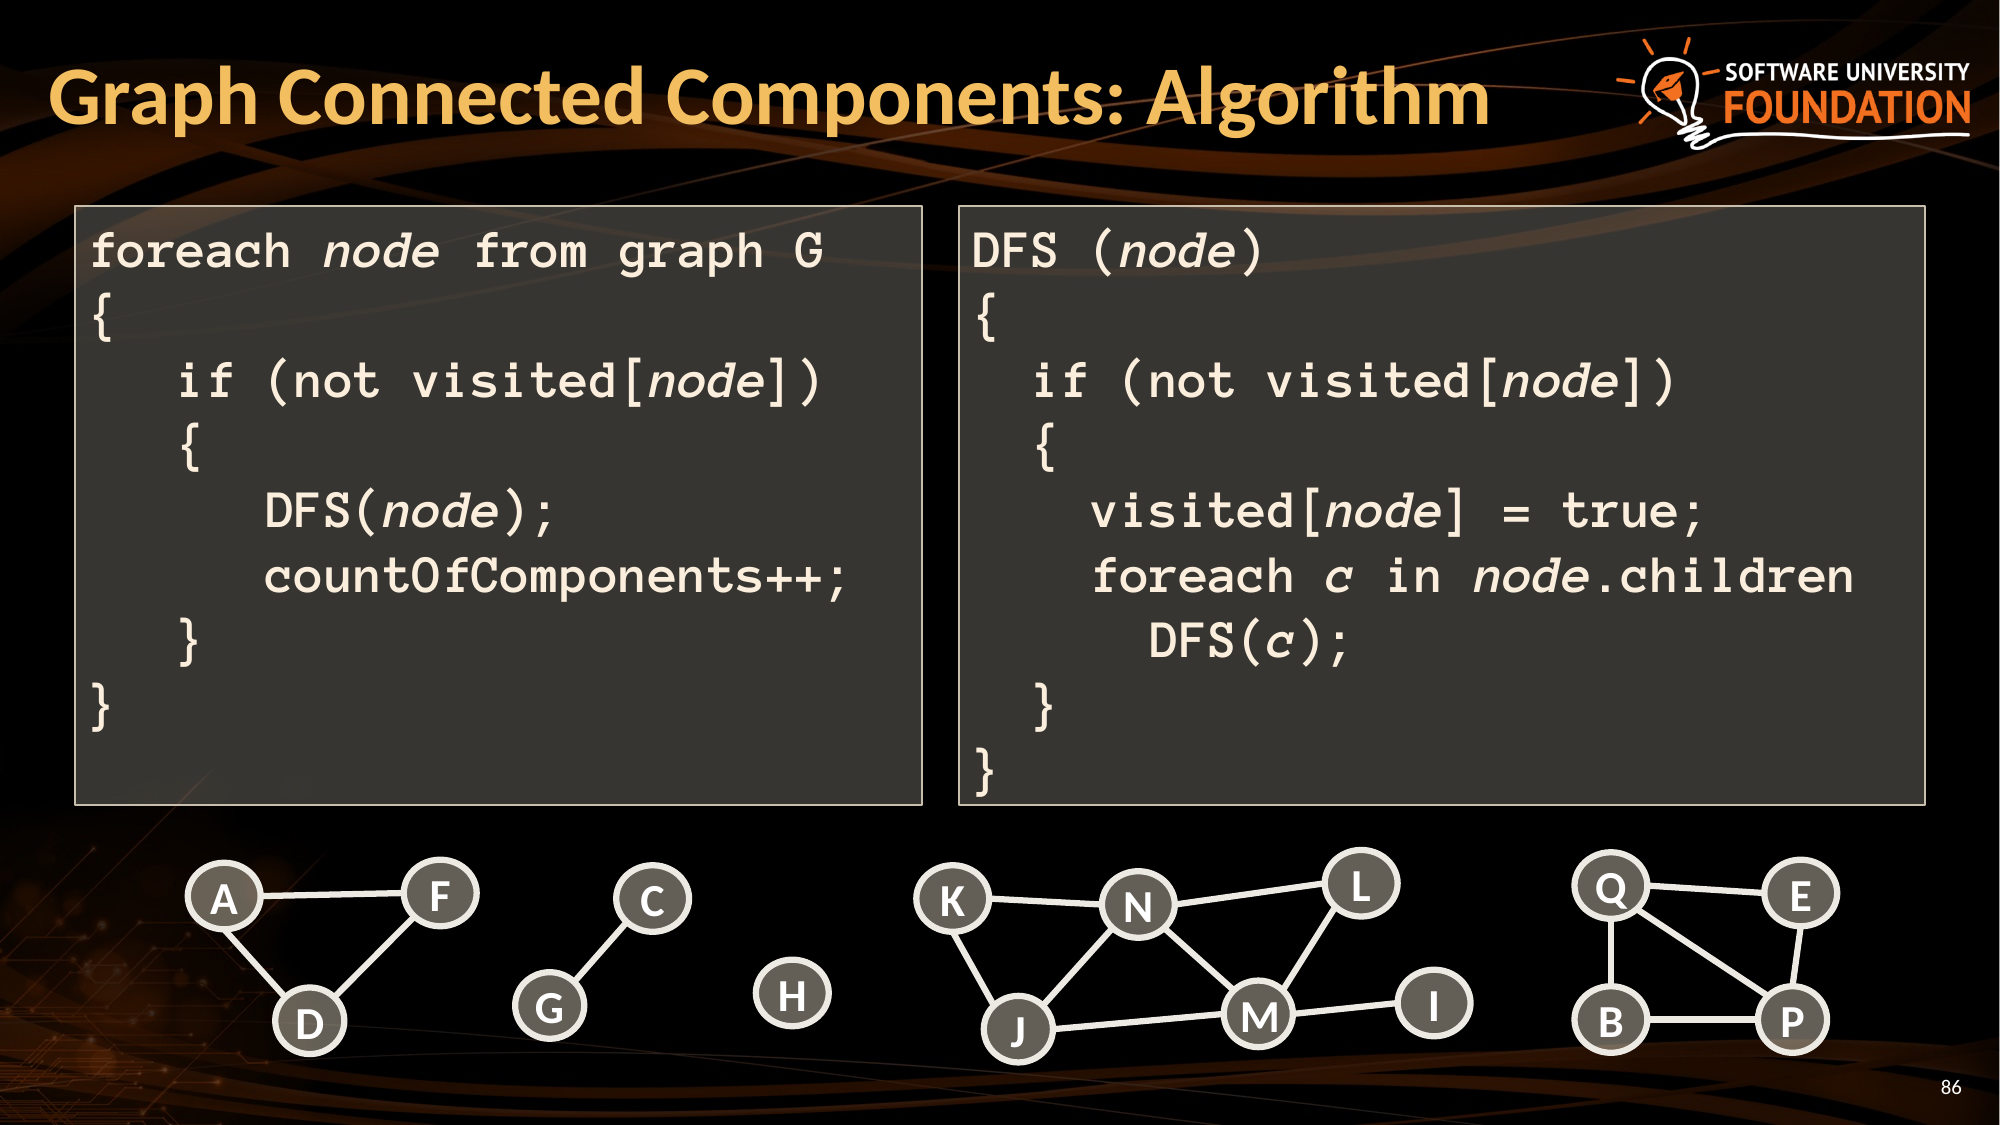

# Graph Connected Components: Algorithm
foreach node from graph G
{
   if (not visited[node])
   {
      DFS(node);
      countOfComponents++;
   }
}

DFS (node)
{
  if (not visited[node])
  {
    visited[node] = true;
    foreach c in node.children
      DFS(c);
  }
}
L
Q
E
F
A
D
K
C
G
N
H
I
M
P
B
J
86